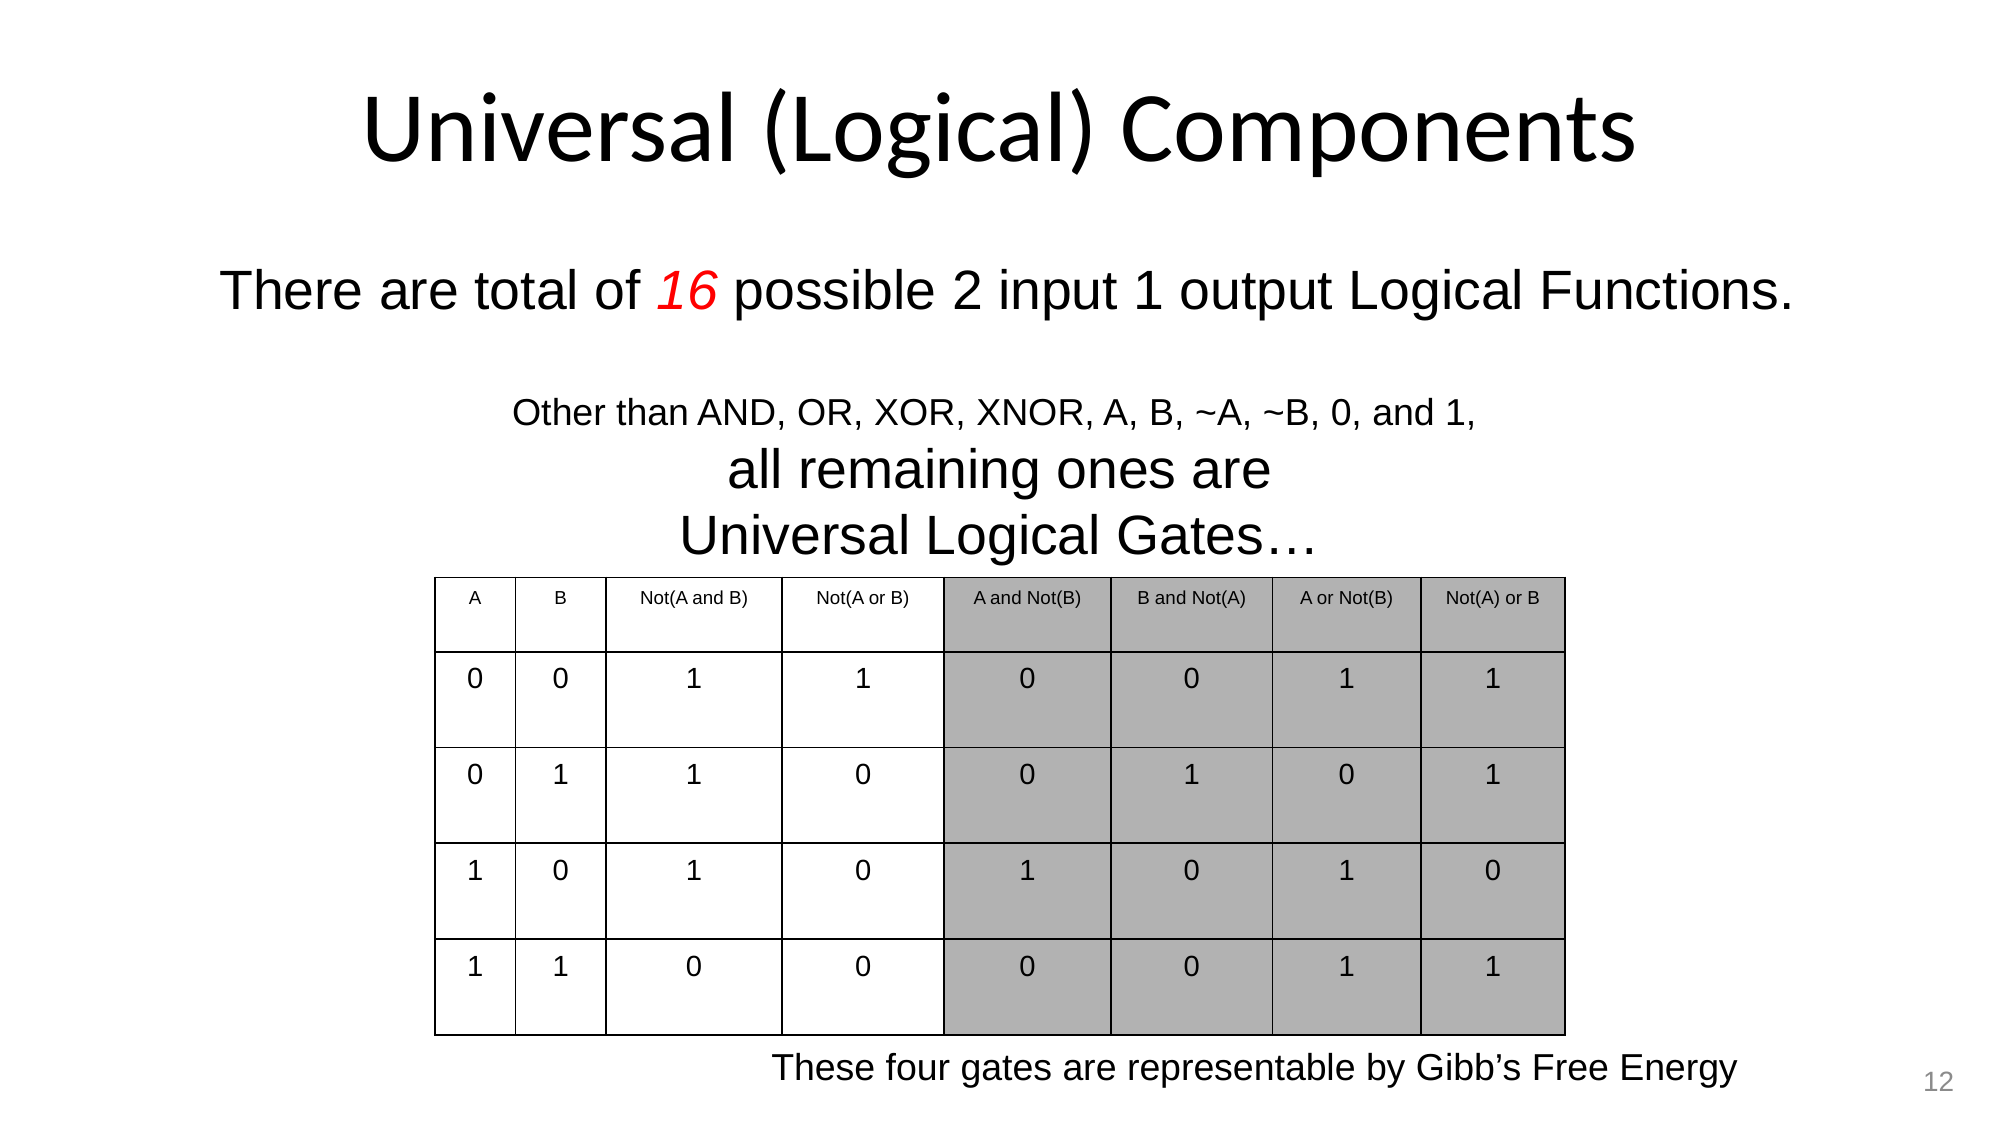

Universal (Logical) Components
 There are total of 16 possible 2 input 1 output Logical Functions.

Other than AND, OR, XOR, XNOR, A, B, ~A, ~B, 0, and 1,
all remaining ones are
Universal Logical Gates…
| A | B | Not(A and B) | Not(A or B) | A and Not(B) | B and Not(A) | A or Not(B) | Not(A) or B |
| --- | --- | --- | --- | --- | --- | --- | --- |
| 0 | 0 | 1 | 1 | 0 | 0 | 1 | 1 |
| 0 | 1 | 1 | 0 | 0 | 1 | 0 | 1 |
| 1 | 0 | 1 | 0 | 1 | 0 | 1 | 0 |
| 1 | 1 | 0 | 0 | 0 | 0 | 1 | 1 |
These four gates are representable by Gibb’s Free Energy
12